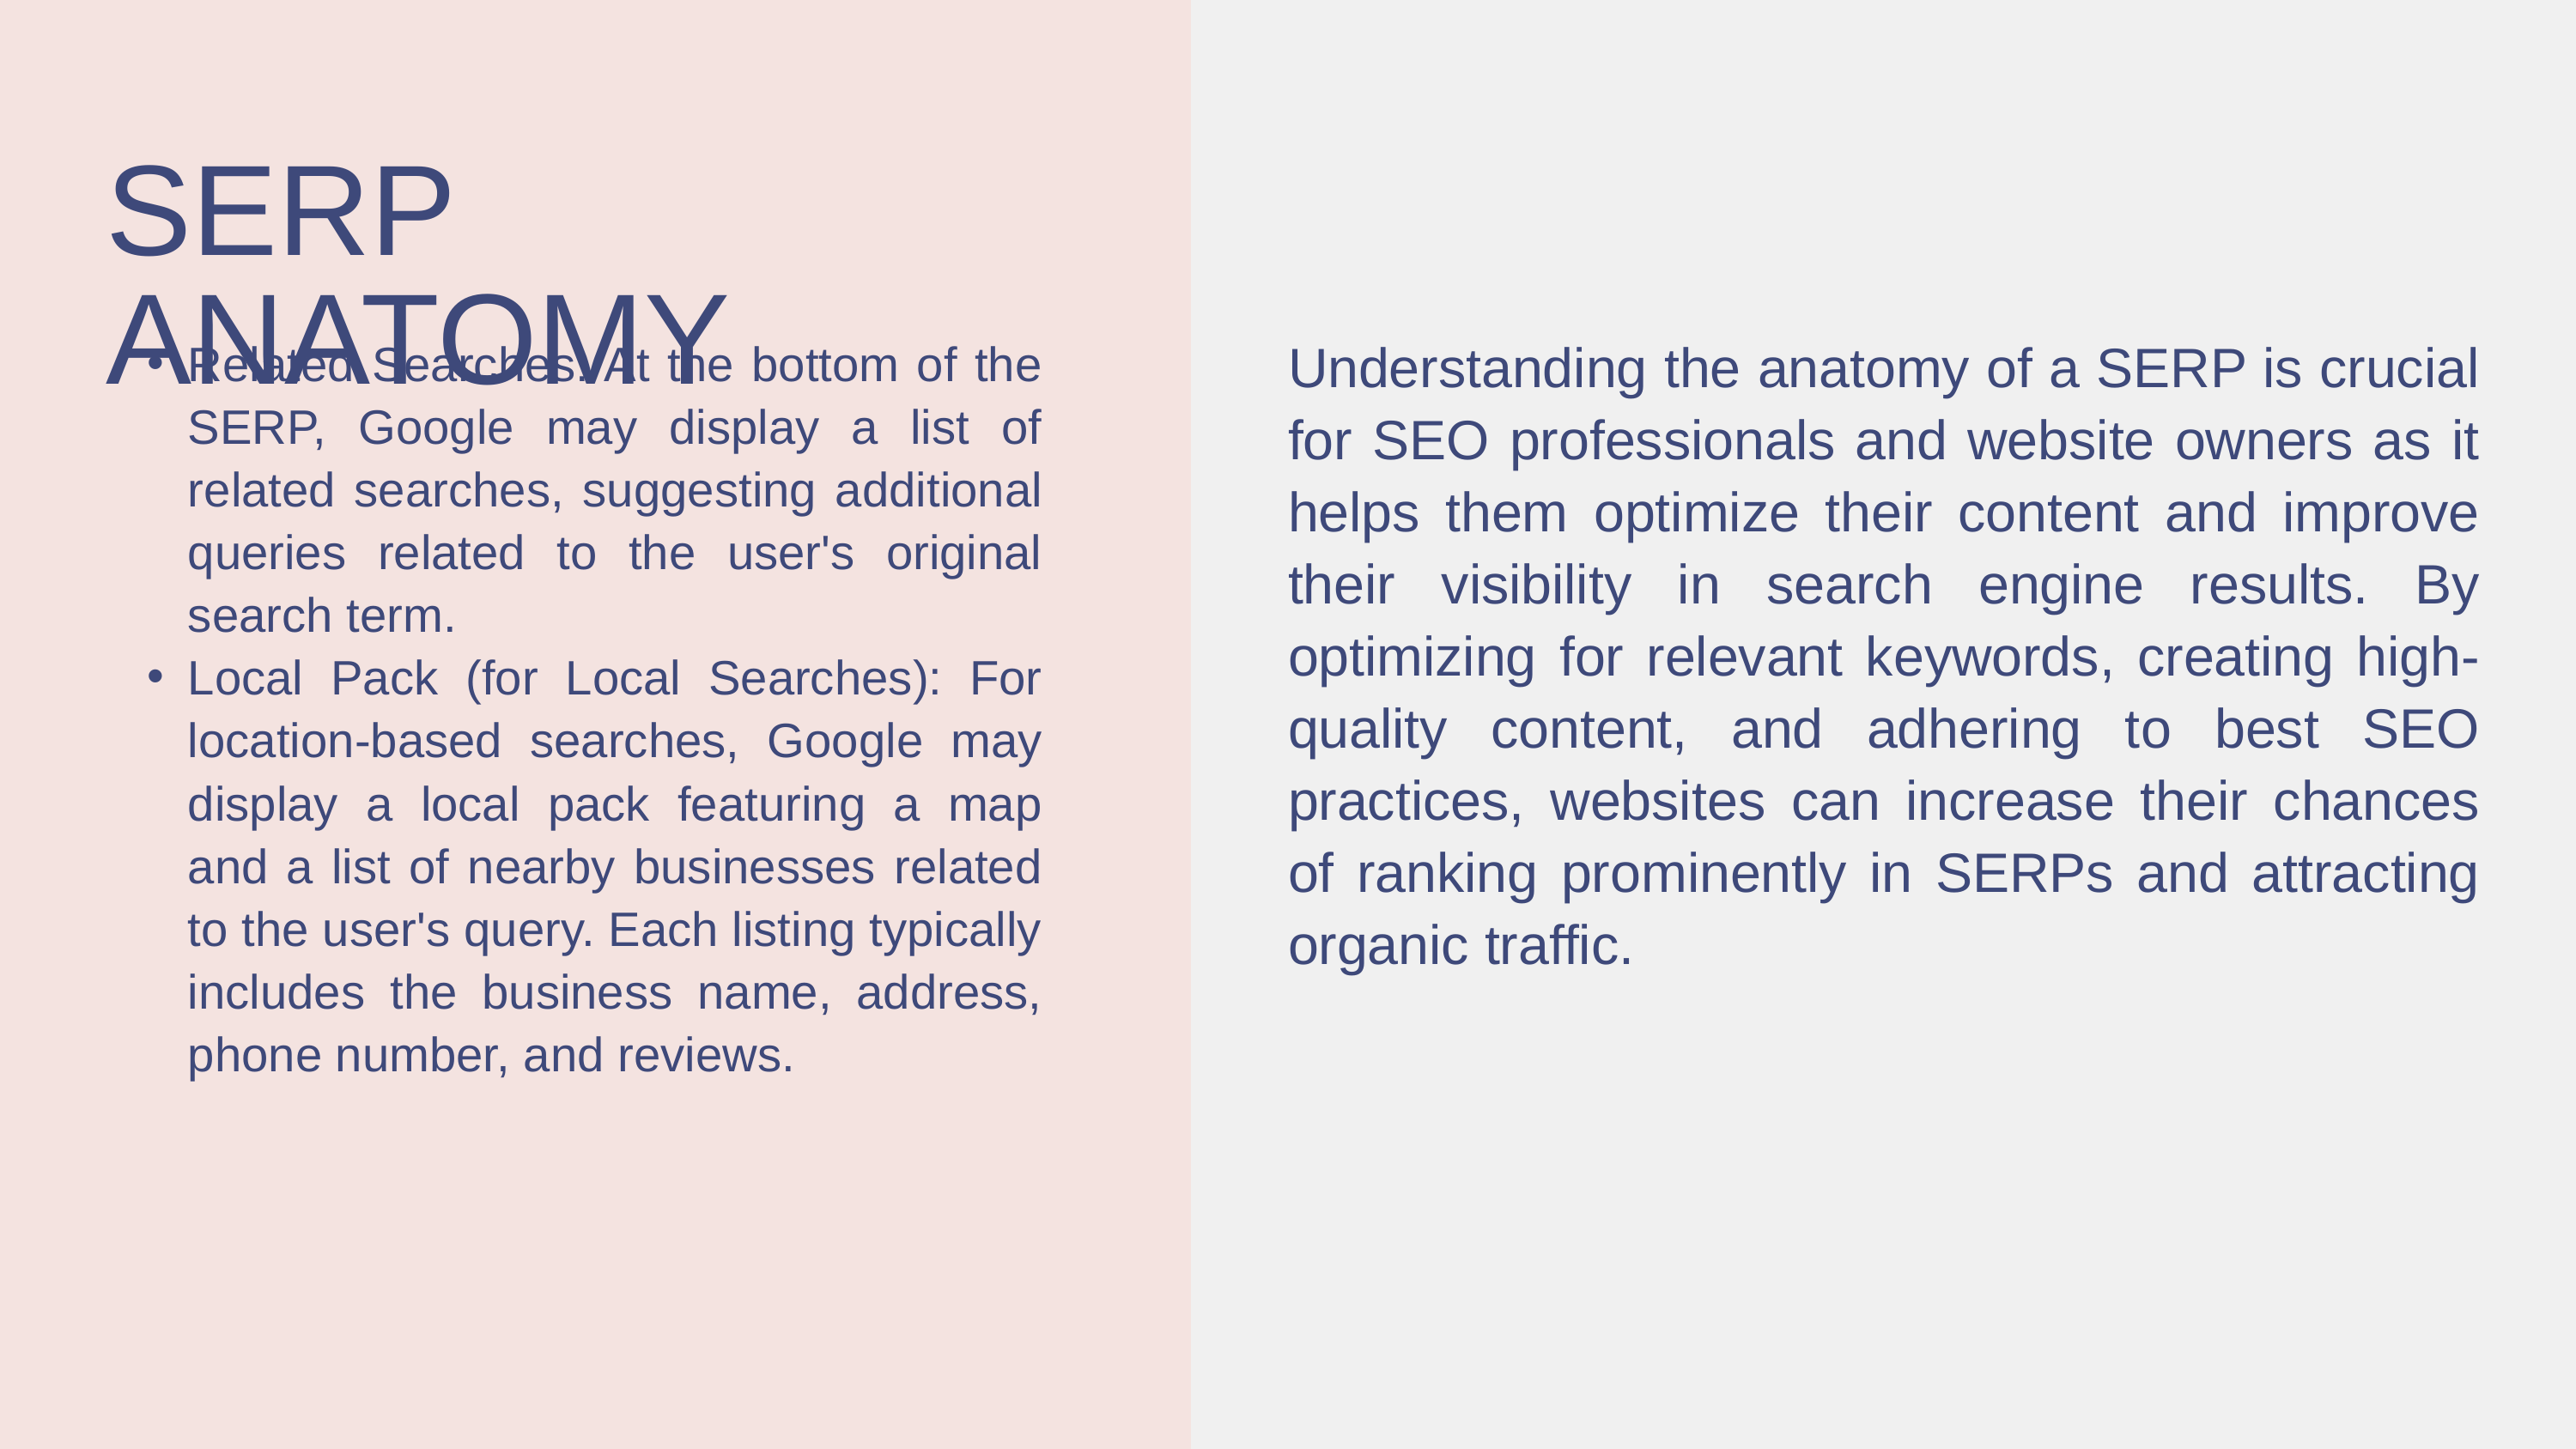

SERP ANATOMY
Understanding the anatomy of a SERP is crucial for SEO professionals and website owners as it helps them optimize their content and improve their visibility in search engine results. By optimizing for relevant keywords, creating high-quality content, and adhering to best SEO practices, websites can increase their chances of ranking prominently in SERPs and attracting organic traffic.
Related Searches: At the bottom of the SERP, Google may display a list of related searches, suggesting additional queries related to the user's original search term.
Local Pack (for Local Searches): For location-based searches, Google may display a local pack featuring a map and a list of nearby businesses related to the user's query. Each listing typically includes the business name, address, phone number, and reviews.